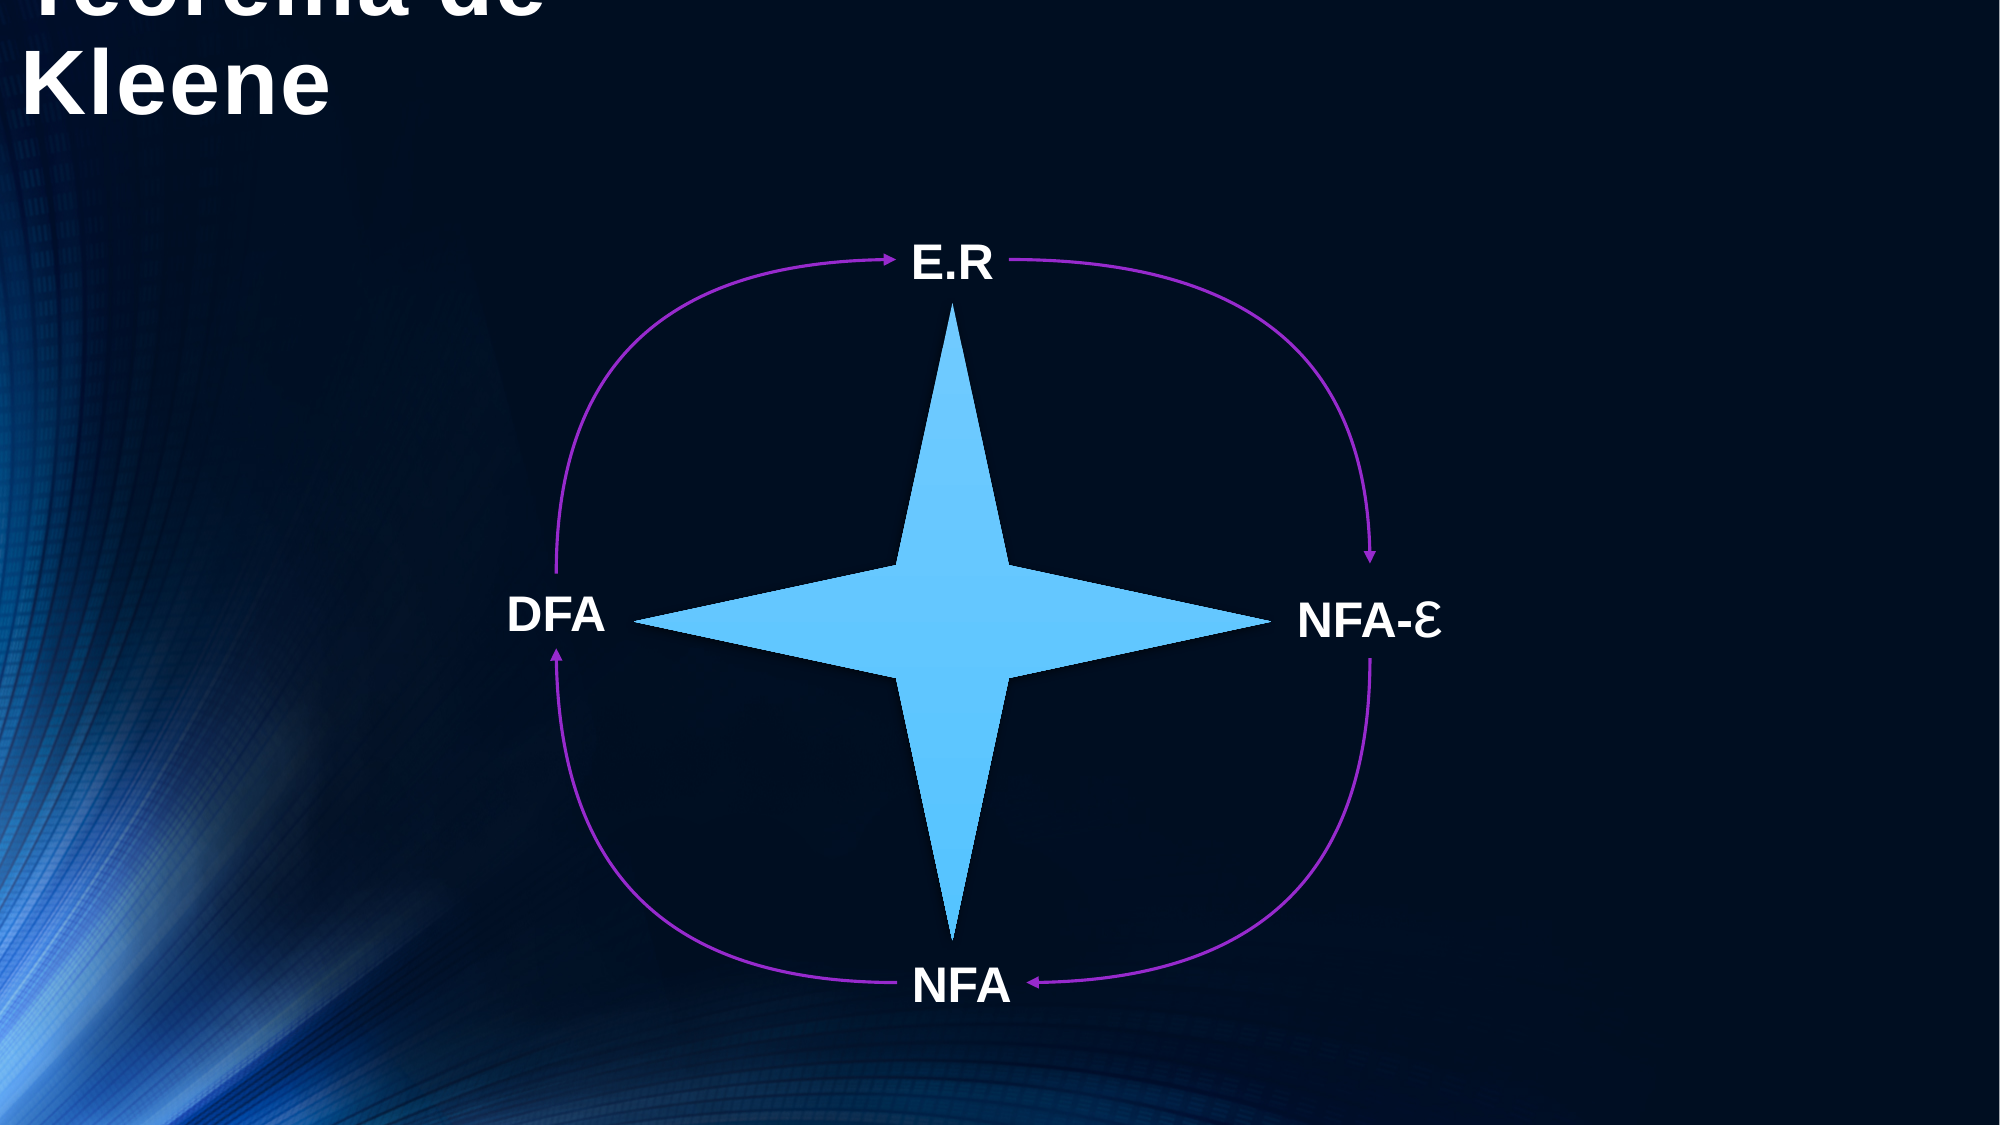

# Teorema de Kleene
E.R

NFA-ε
DFA
NFA